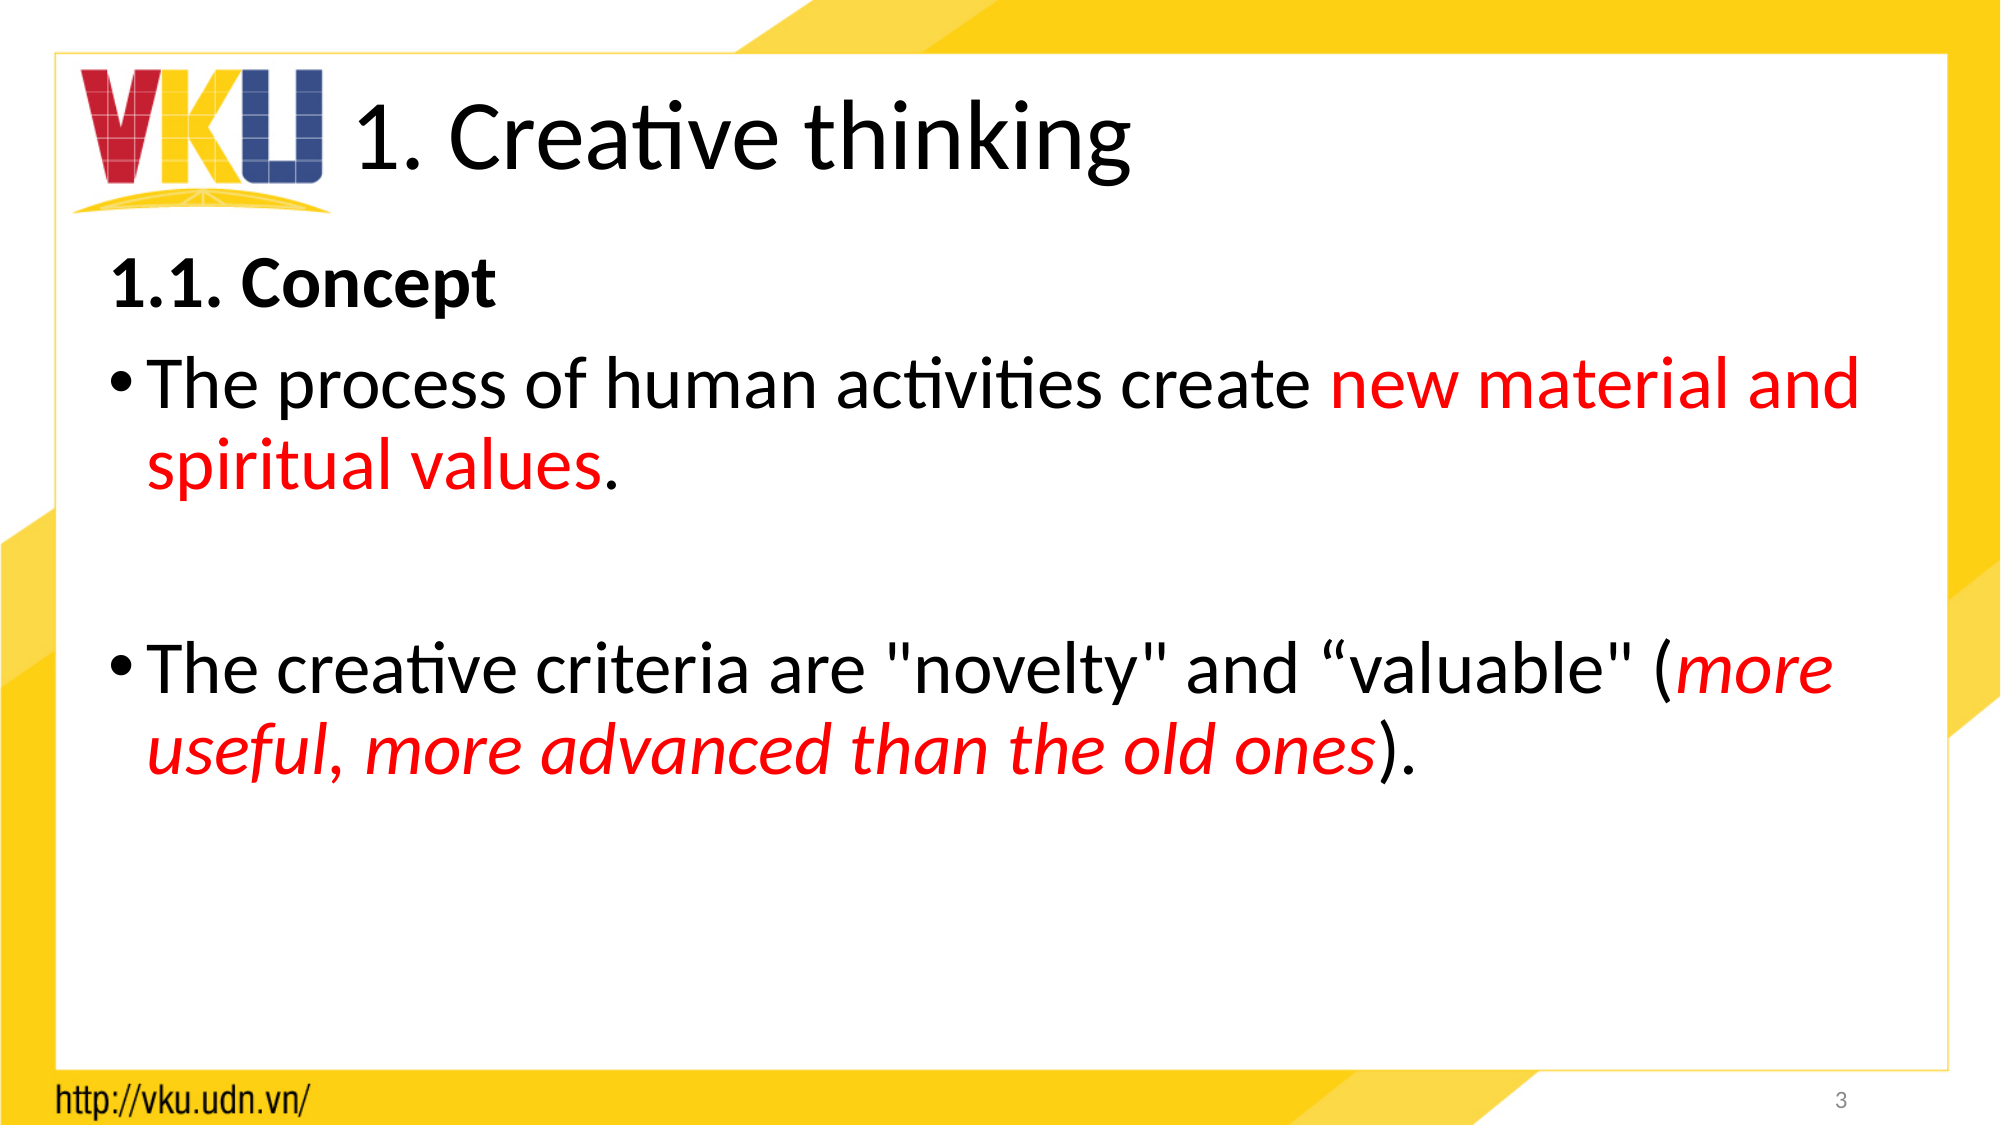

# 1. Creative thinking
1.1. Concept
The process of human activities create new material and spiritual values.

The creative criteria are "novelty" and “valuable" (more useful, more advanced than the old ones).
3